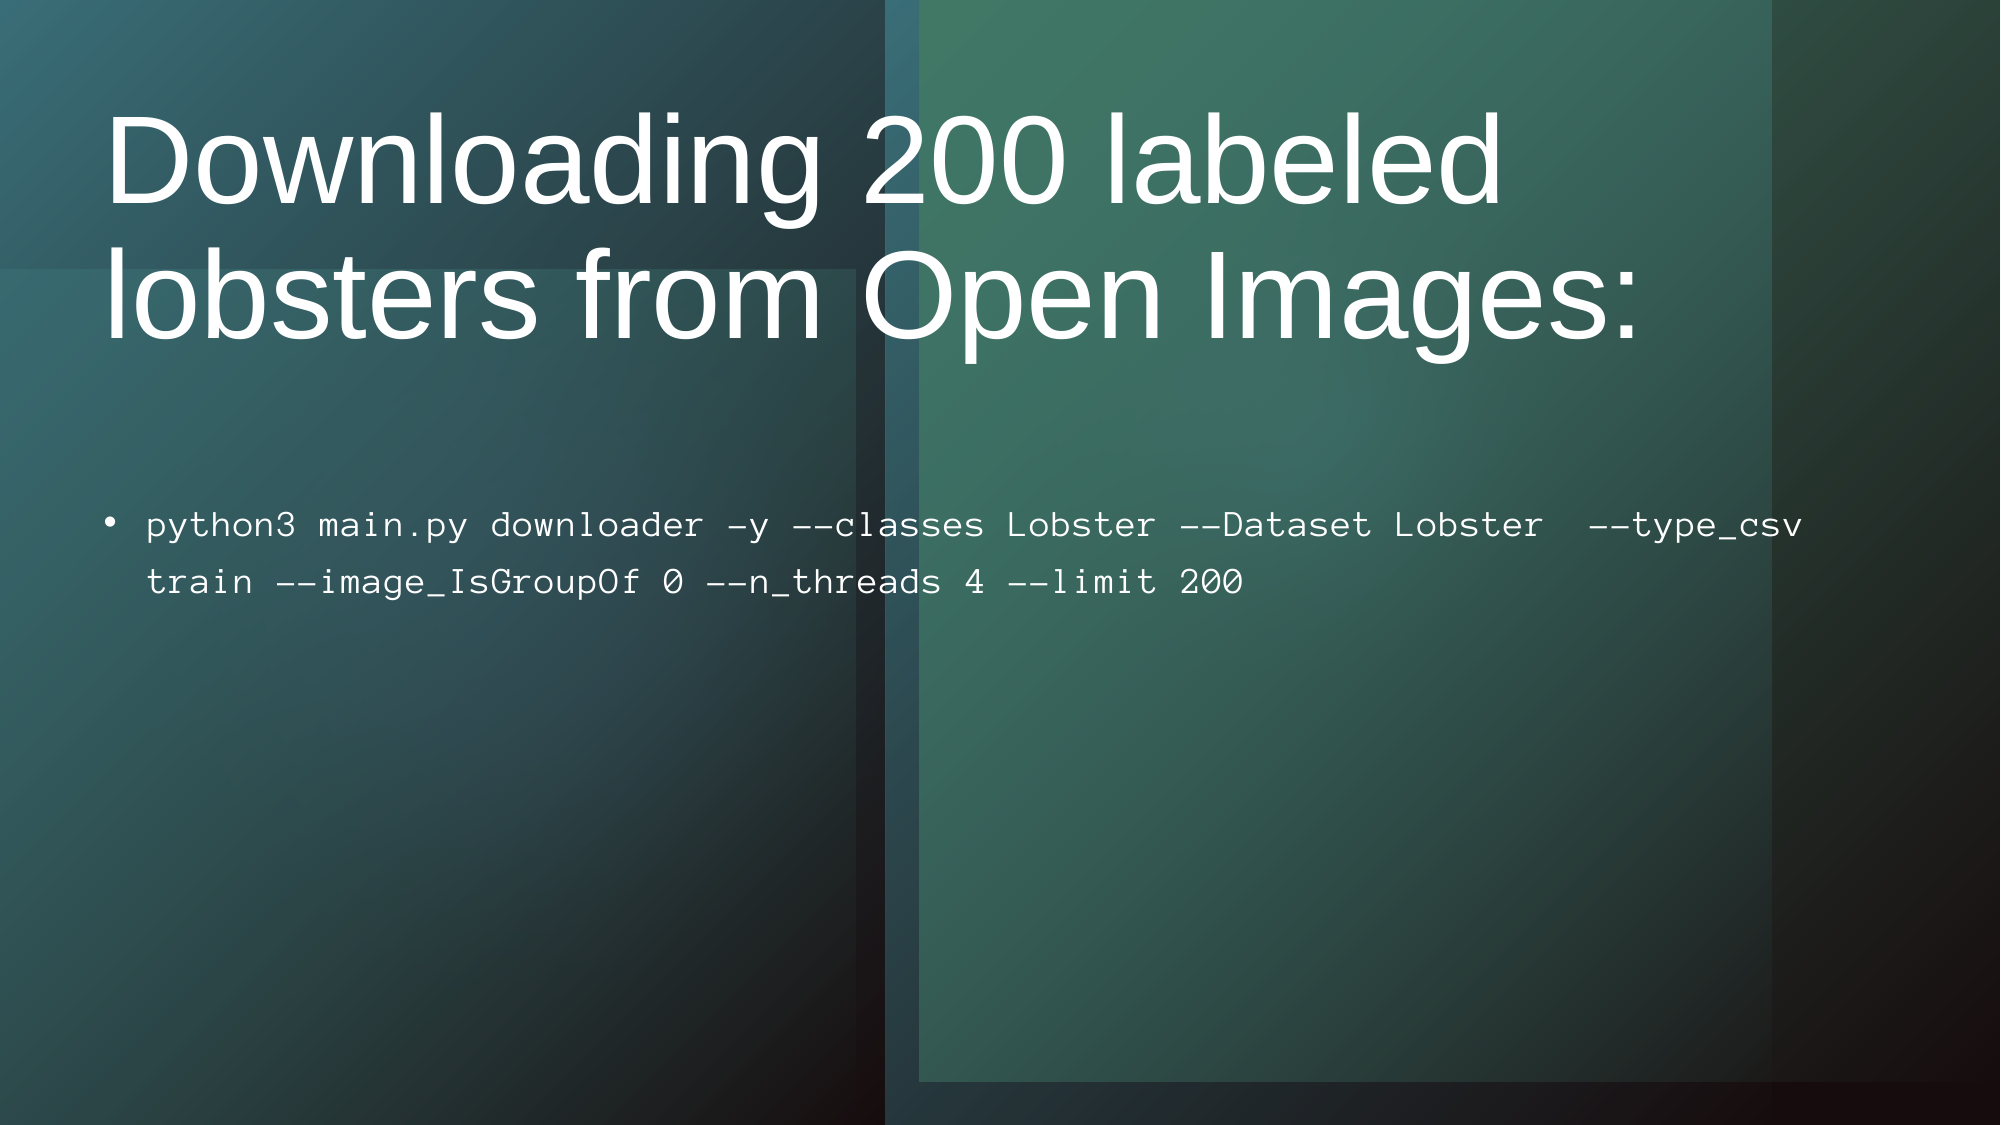

# Downloading 200 labeled lobsters from Open Images:

python3 main.py downloader -y --classes Lobster --Dataset Lobster  --type_csv train --image_IsGroupOf 0 --n_threads 4 --limit 200